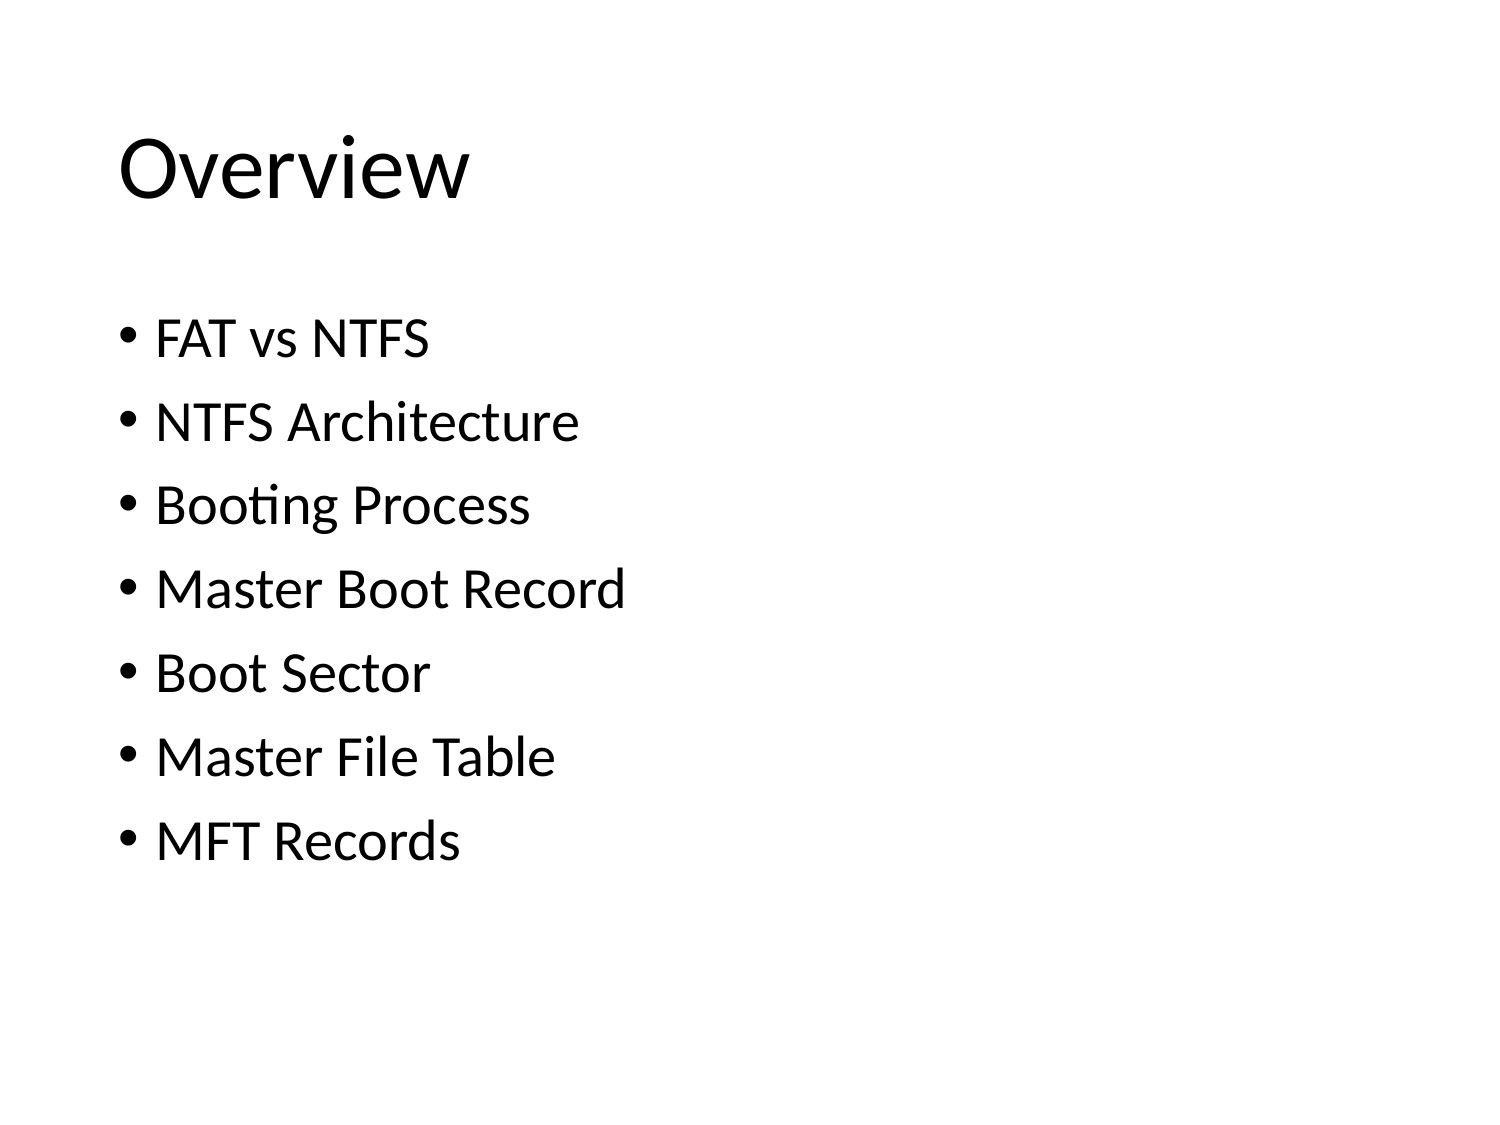

# Overview
FAT vs NTFS
NTFS Architecture
Booting Process
Master Boot Record
Boot Sector
Master File Table
MFT Records